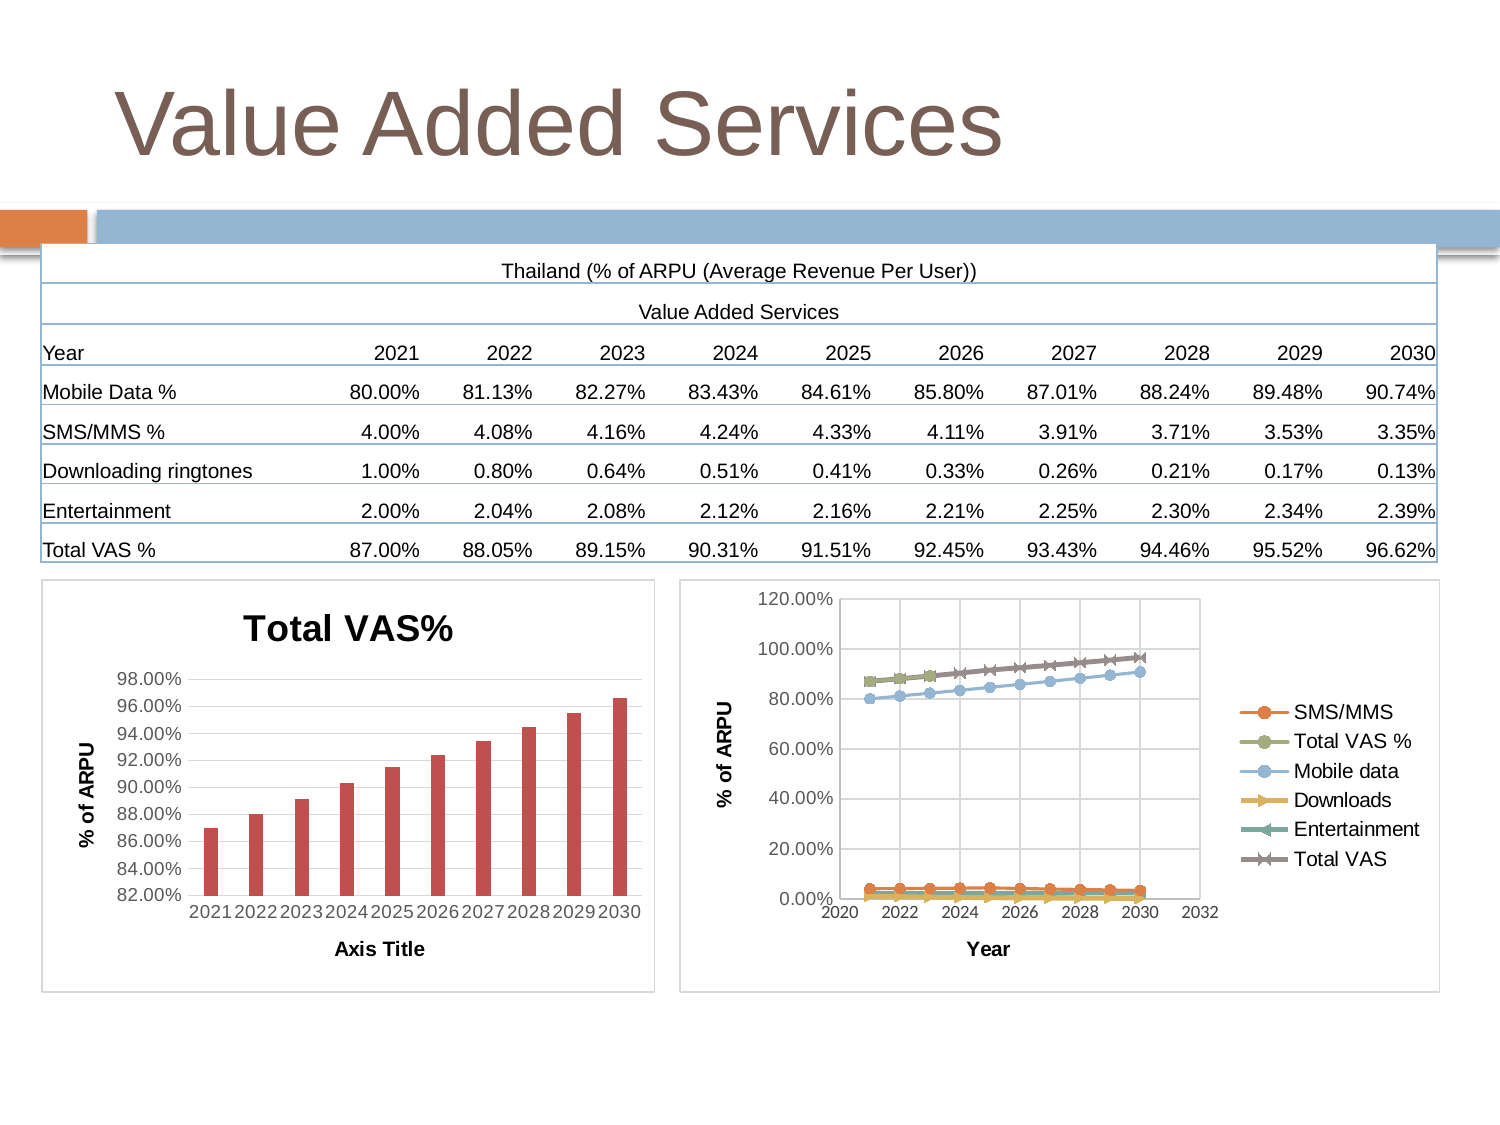

# Value Added Services
| Thailand (% of ARPU (Average Revenue Per User)) |  |  |  |  |  |  |  |  |  |  |
| --- | --- | --- | --- | --- | --- | --- | --- | --- | --- | --- |
| Value Added Services |  |  |  |  |  |  |  |  |  |  |
| Year | 2021 | 2022 | 2023 | 2024 | 2025 | 2026 | 2027 | 2028 | 2029 | 2030 |
| Mobile Data % | 80.00% | 81.13% | 82.27% | 83.43% | 84.61% | 85.80% | 87.01% | 88.24% | 89.48% | 90.74% |
| SMS/MMS % | 4.00% | 4.08% | 4.16% | 4.24% | 4.33% | 4.11% | 3.91% | 3.71% | 3.53% | 3.35% |
| Downloading ringtones | 1.00% | 0.80% | 0.64% | 0.51% | 0.41% | 0.33% | 0.26% | 0.21% | 0.17% | 0.13% |
| Entertainment | 2.00% | 2.04% | 2.08% | 2.12% | 2.16% | 2.21% | 2.25% | 2.30% | 2.34% | 2.39% |
| Total VAS % | 87.00% | 88.05% | 89.15% | 90.31% | 91.51% | 92.45% | 93.43% | 94.46% | 95.52% | 96.62% |

### Chart: Total VAS%

| Category |  |
|---|---|
| 2021 | 0.8700000000000001 |
| 2022 | 0.8804787671507939 |
| 2023 | 0.89154054753714 |
| 2024 | 0.9031080630006105 |
| 2025 | 0.9151200765892888 |
| 2026 | 0.924497383147373 |
| 2027 | 0.9343236044083405 |
| 2028 | 0.9445631043669914 |
| 2029 | 0.955187108116921 |
| 2030 | 0.9661723781406636 |

### Chart

| Category |  | Total VAS % |  |  |  |  |
|---|---|---|---|---|---|---|